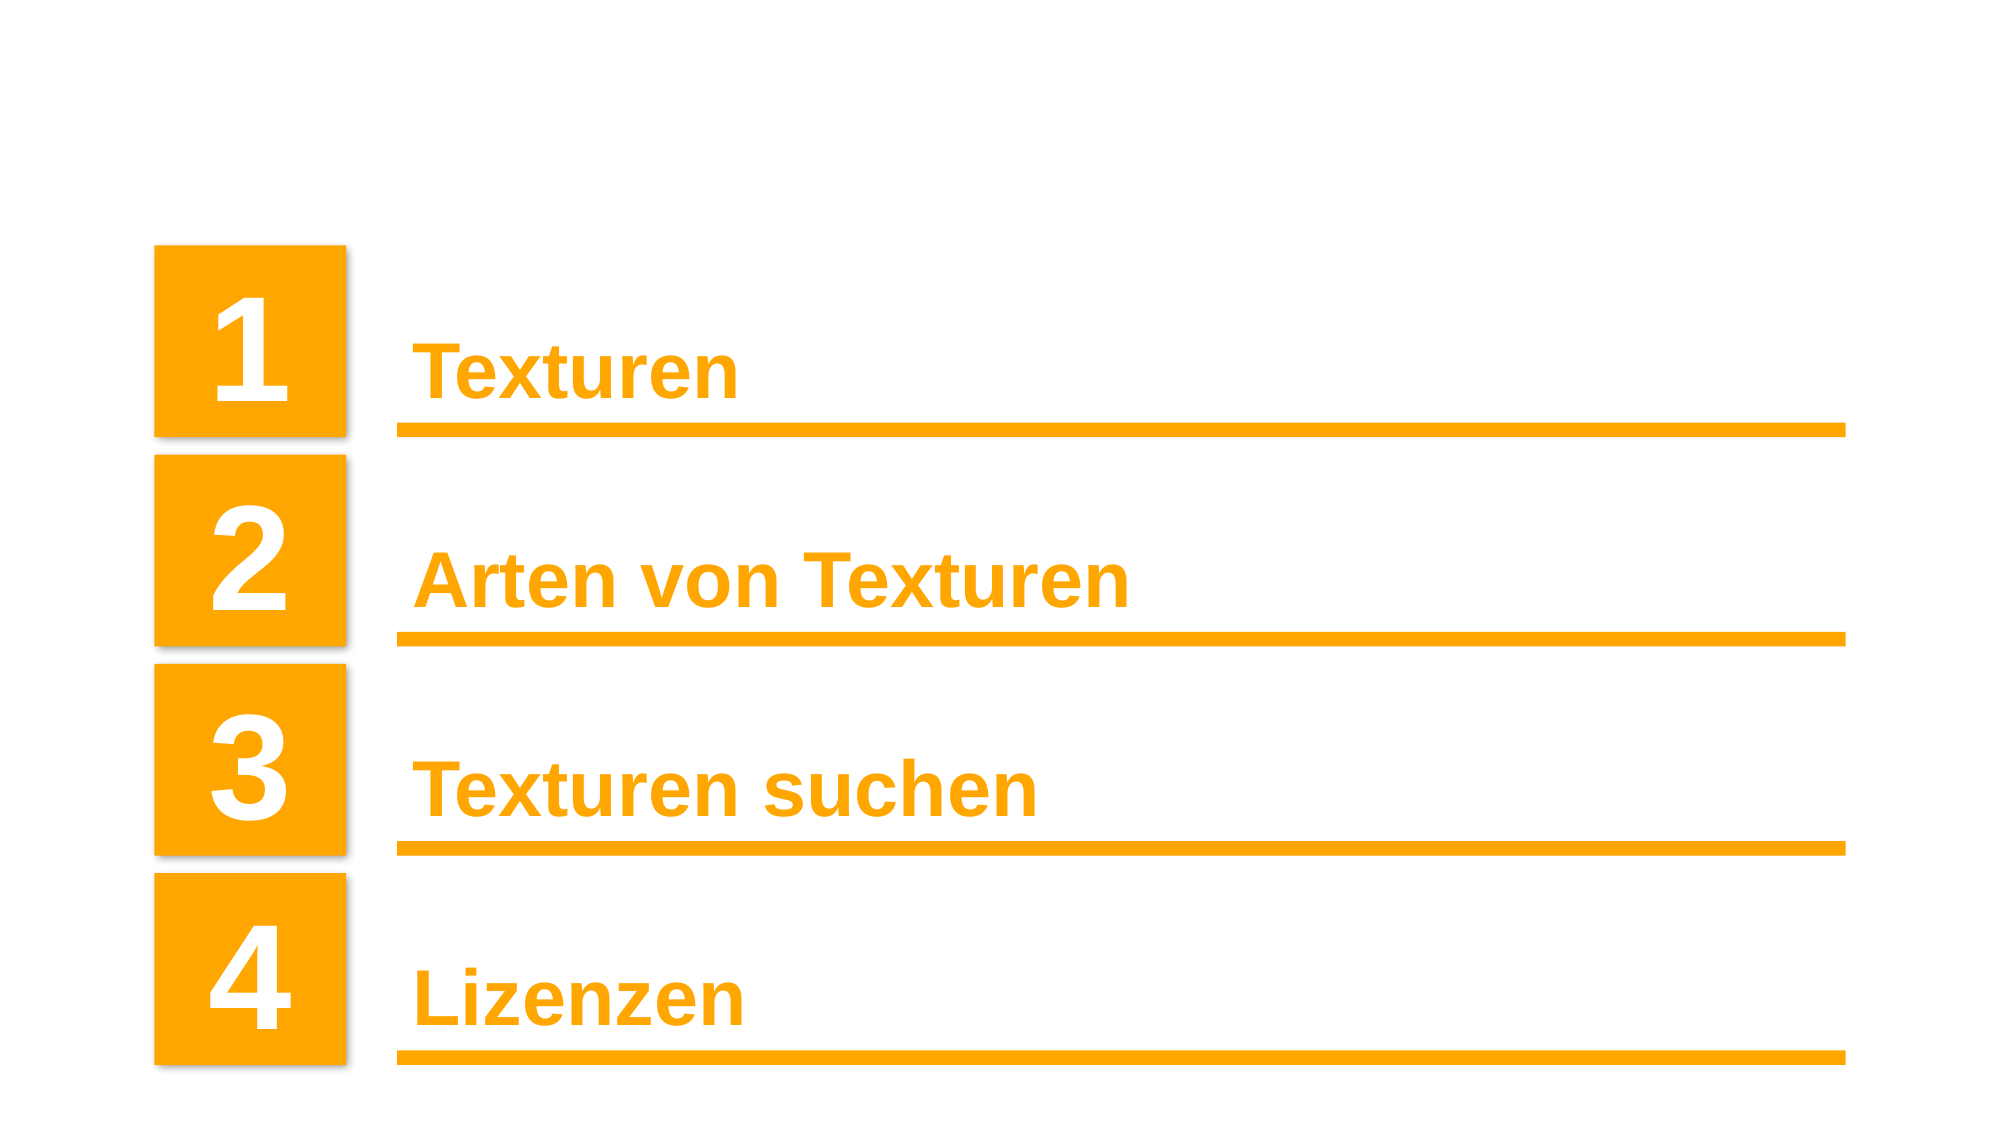

#
Texturen
Arten von Texturen
Texturen suchen
Lizenzen